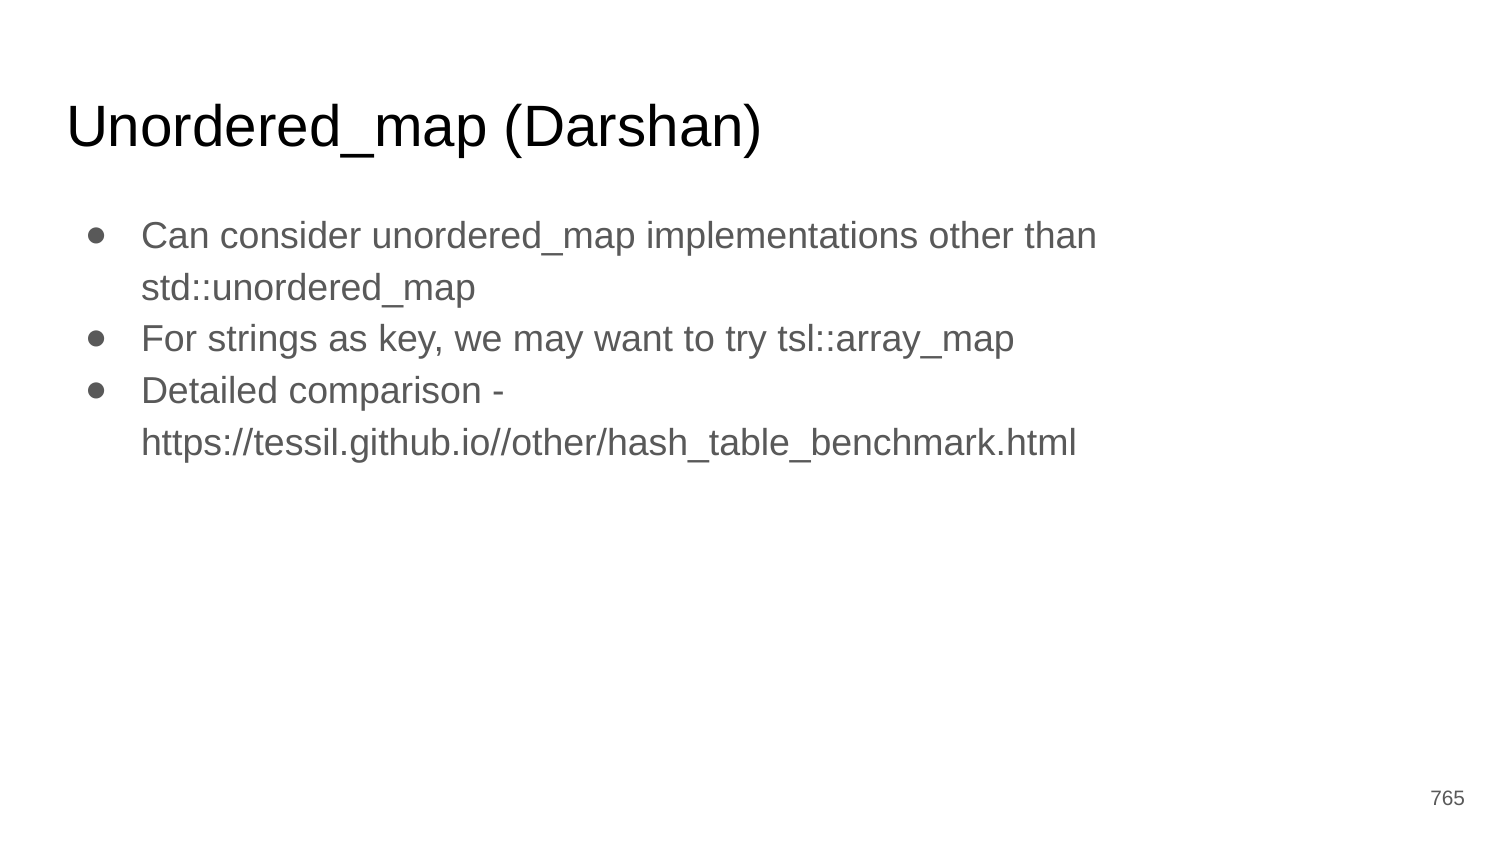

# Unordered_map (Darshan)
Can consider unordered_map implementations other than std::unordered_map
For strings as key, we may want to try tsl::array_map
Detailed comparison - https://tessil.github.io//other/hash_table_benchmark.html
765